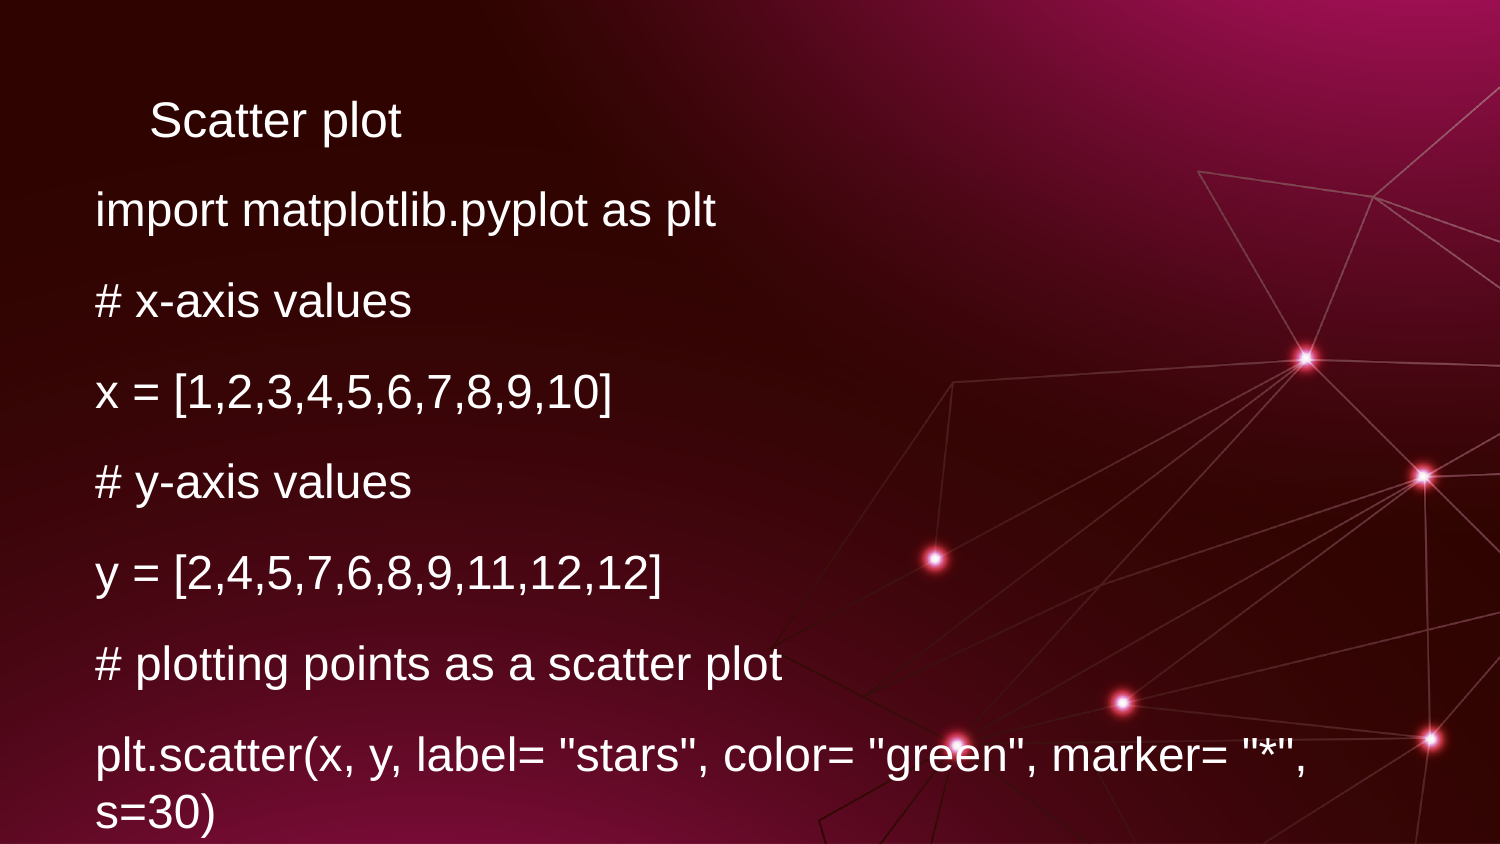

# Scatter plot
import matplotlib.pyplot as plt
# x-axis values
x = [1,2,3,4,5,6,7,8,9,10]
# y-axis values
y = [2,4,5,7,6,8,9,11,12,12]
# plotting points as a scatter plot
plt.scatter(x, y, label= "stars", color= "green", marker= "*", s=30)